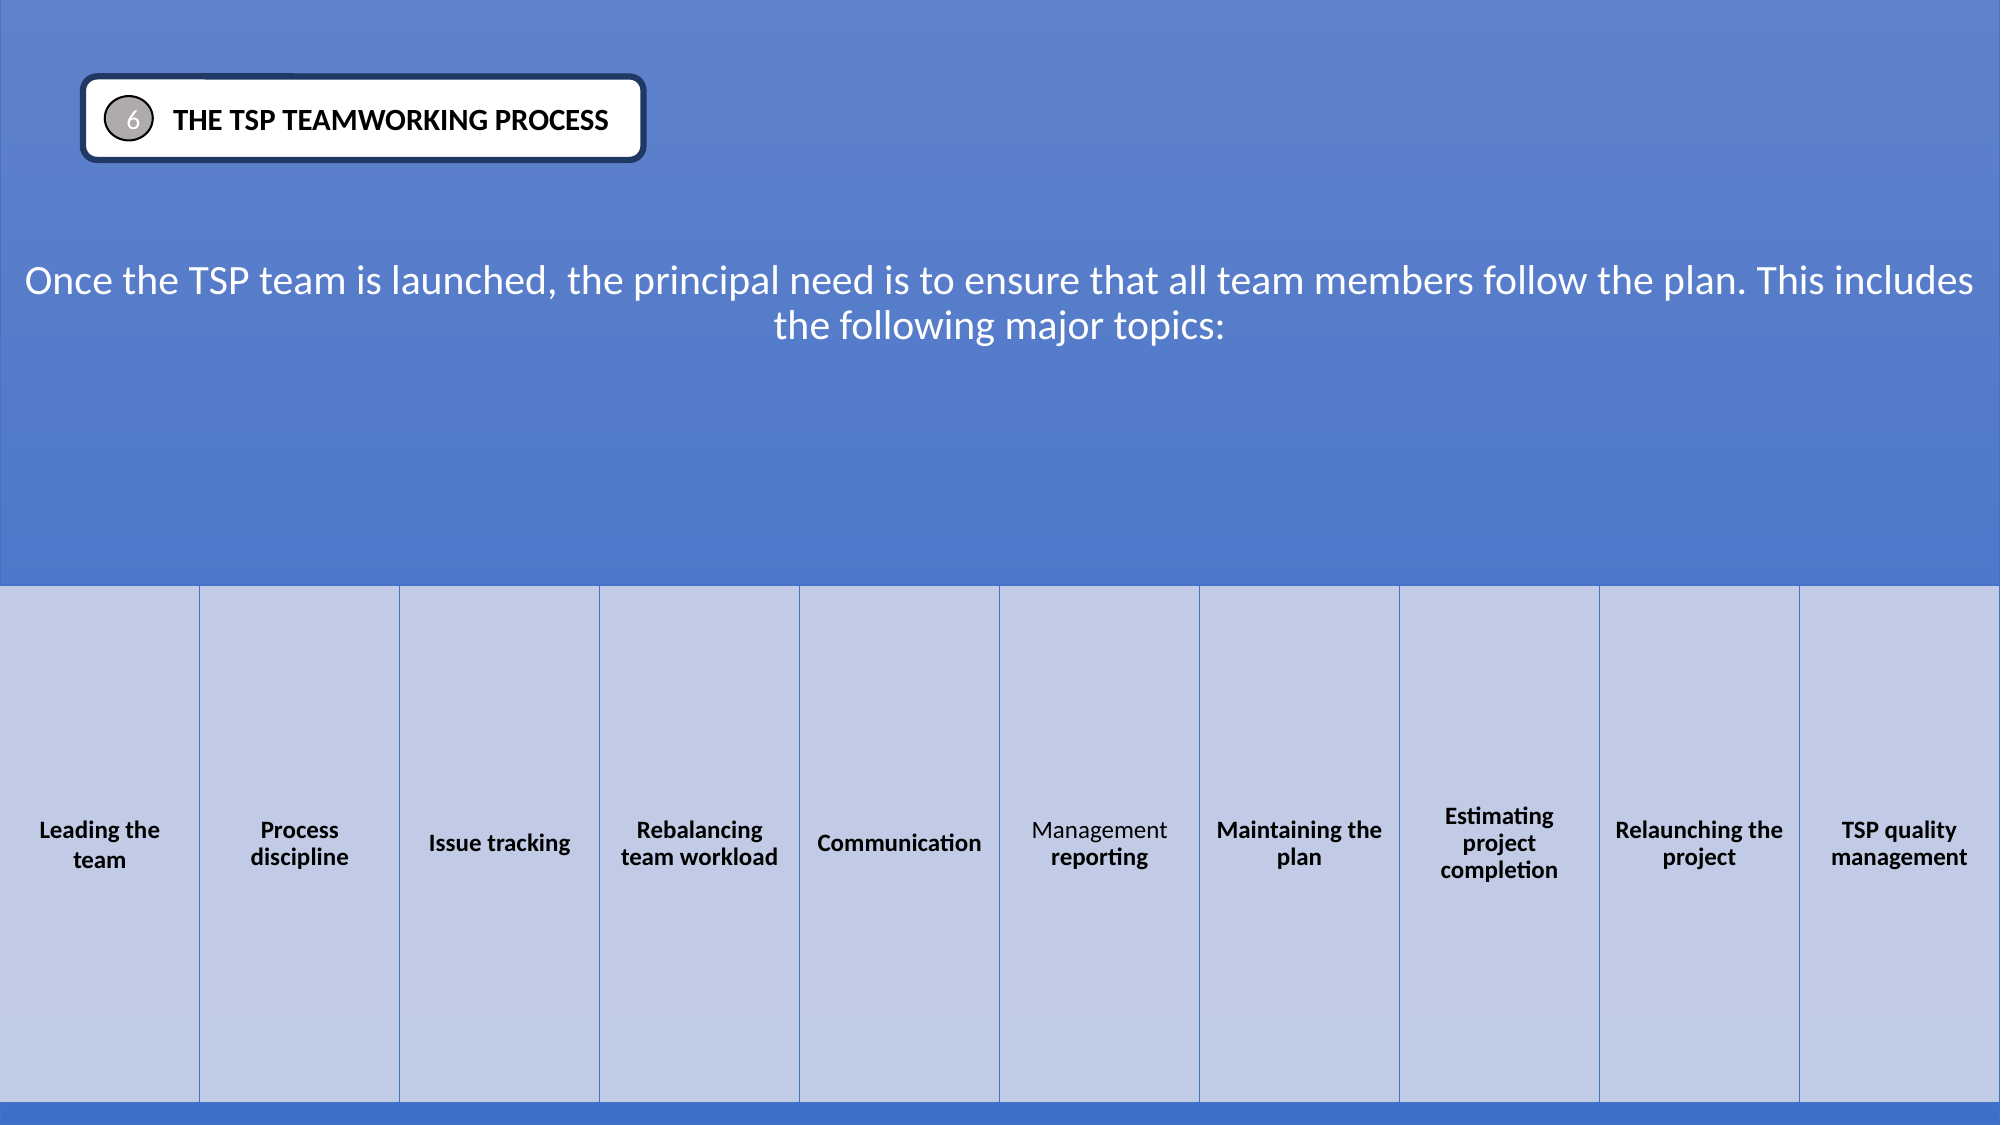

Once the TSP team is launched, the principal need is to ensure that all team members follow the plan. This includes the following major topics:
Leading the team
Process discipline
Issue tracking
Rebalancing team workload
Communication
Management reporting
Maintaining the plan
Estimating project completion
Relaunching the project
TSP quality management
        THE TSP TEAMWORKING PROCESS
6